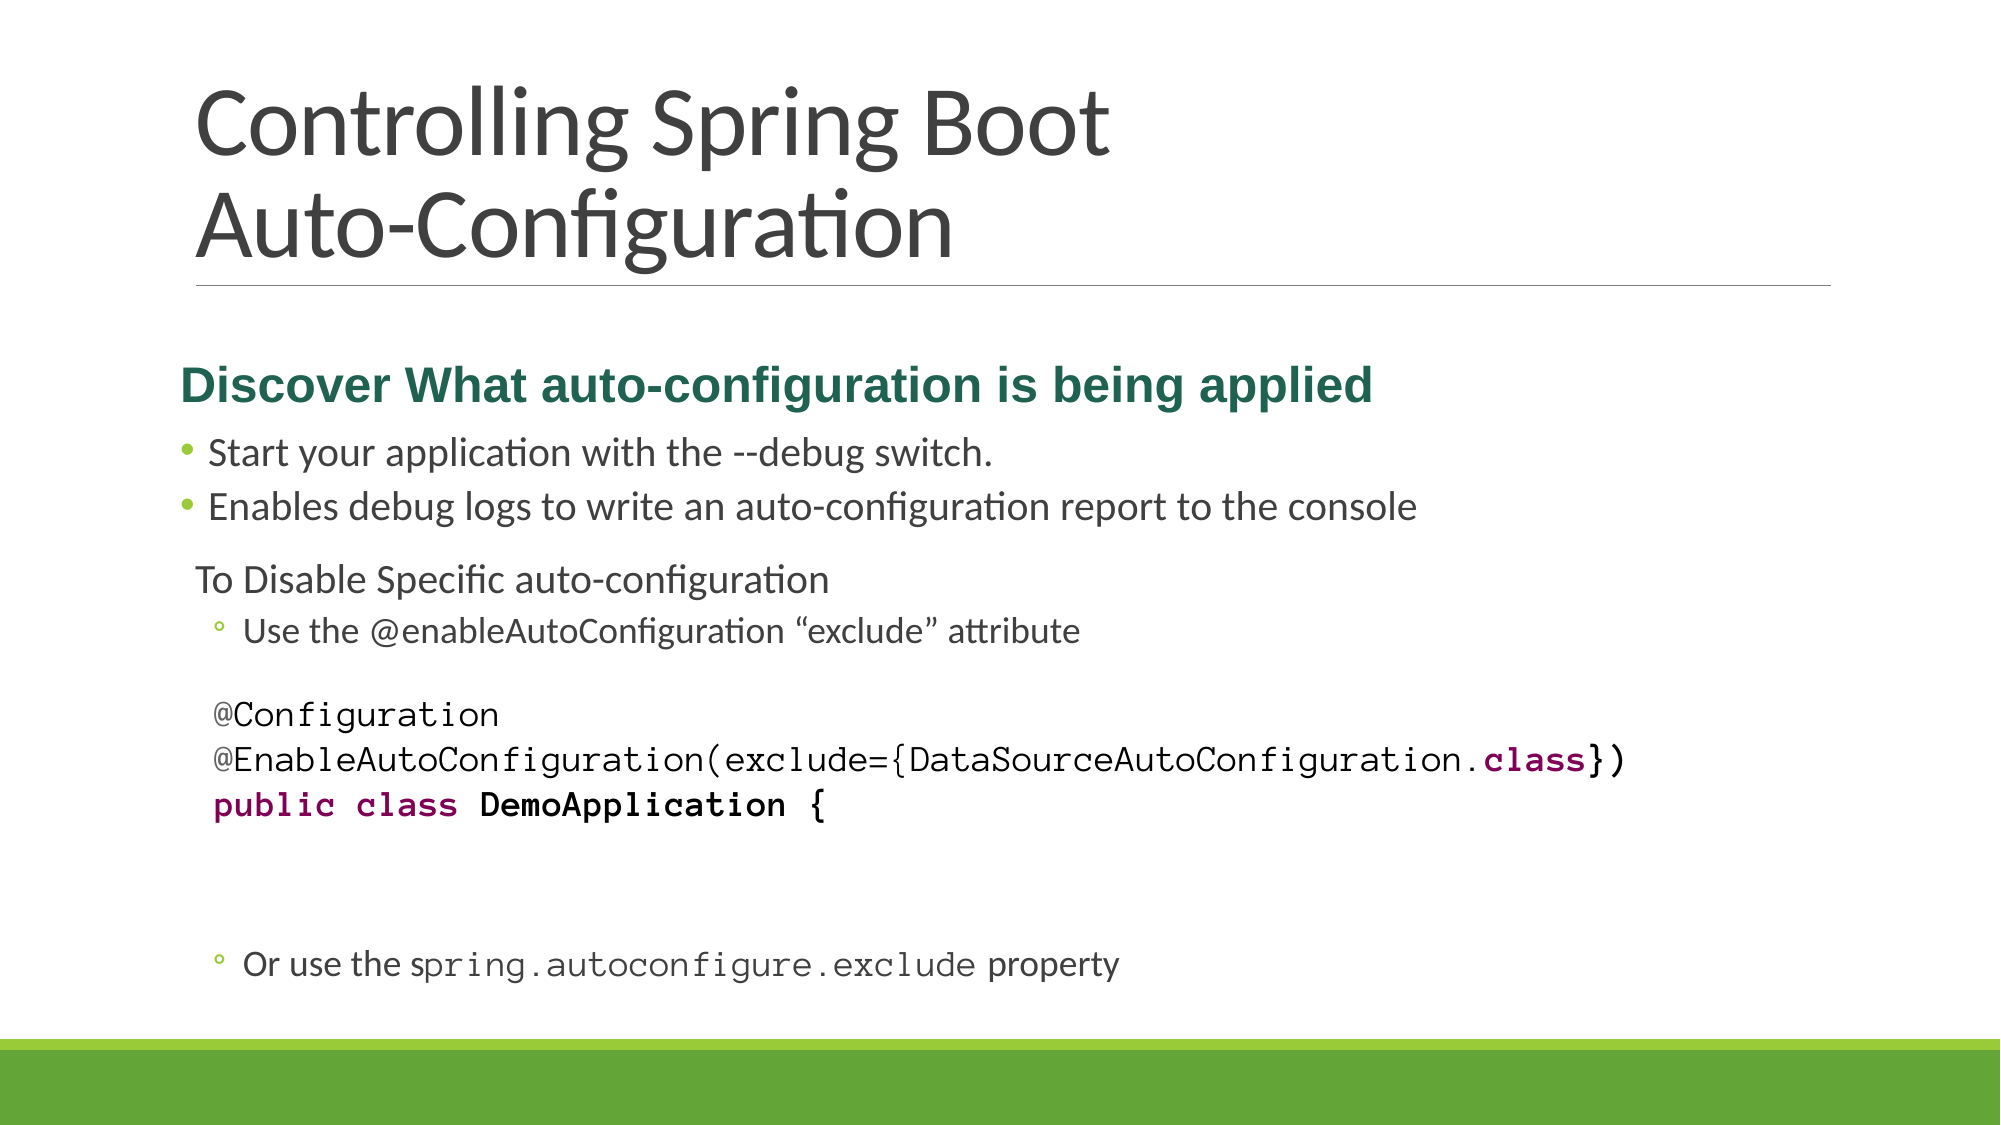

# Controlling Spring Boot Auto-Configuration
Discover What auto-configuration is being applied
Start your application with the --debug switch.
Enables debug logs to write an auto-configuration report to the console
To Disable Specific auto-configuration
Use the @enableAutoConfiguration “exclude” attribute

Or use the spring.autoconfigure.exclude property
@Configuration
@EnableAutoConfiguration(exclude={DataSourceAutoConfiguration.class})
public class DemoApplication {